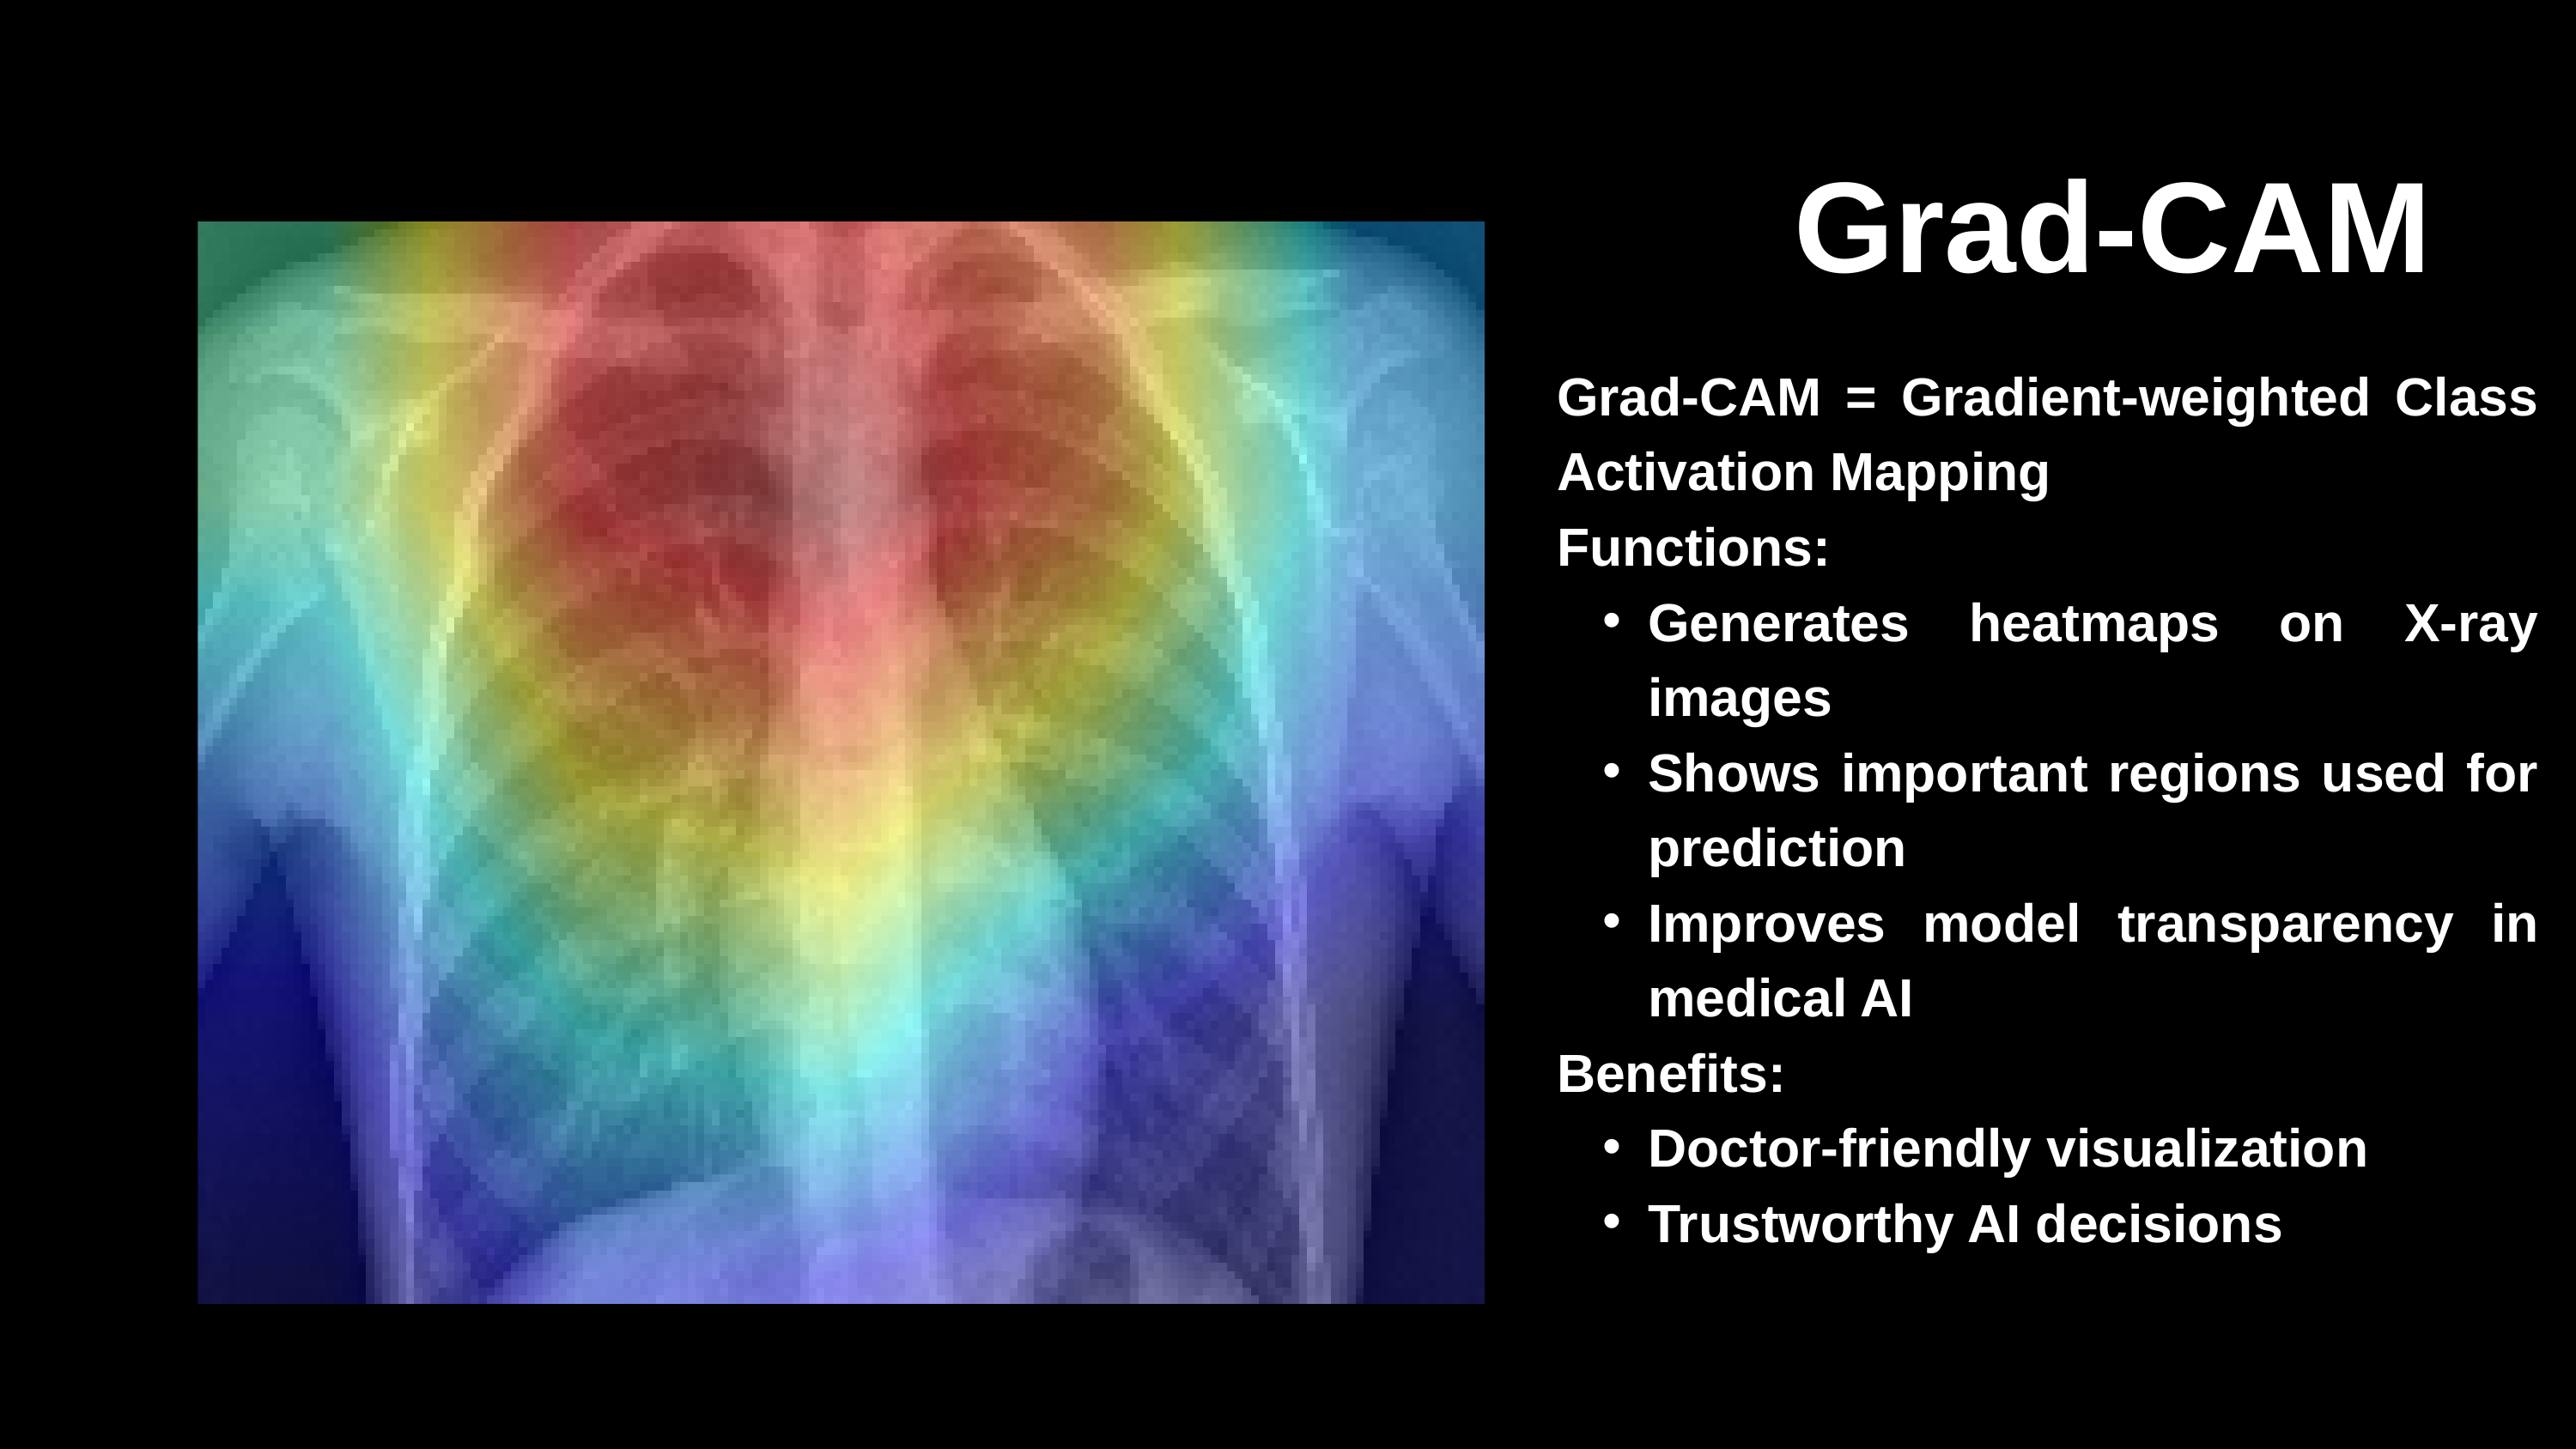

Grad-CAM

Grad-CAM = Gradient-weighted Class Activation Mapping
Functions:
Generates heatmaps on X-ray images
Shows important regions used for prediction
Improves model transparency in medical AI
Benefits:
Doctor-friendly visualization
Trustworthy AI decisions